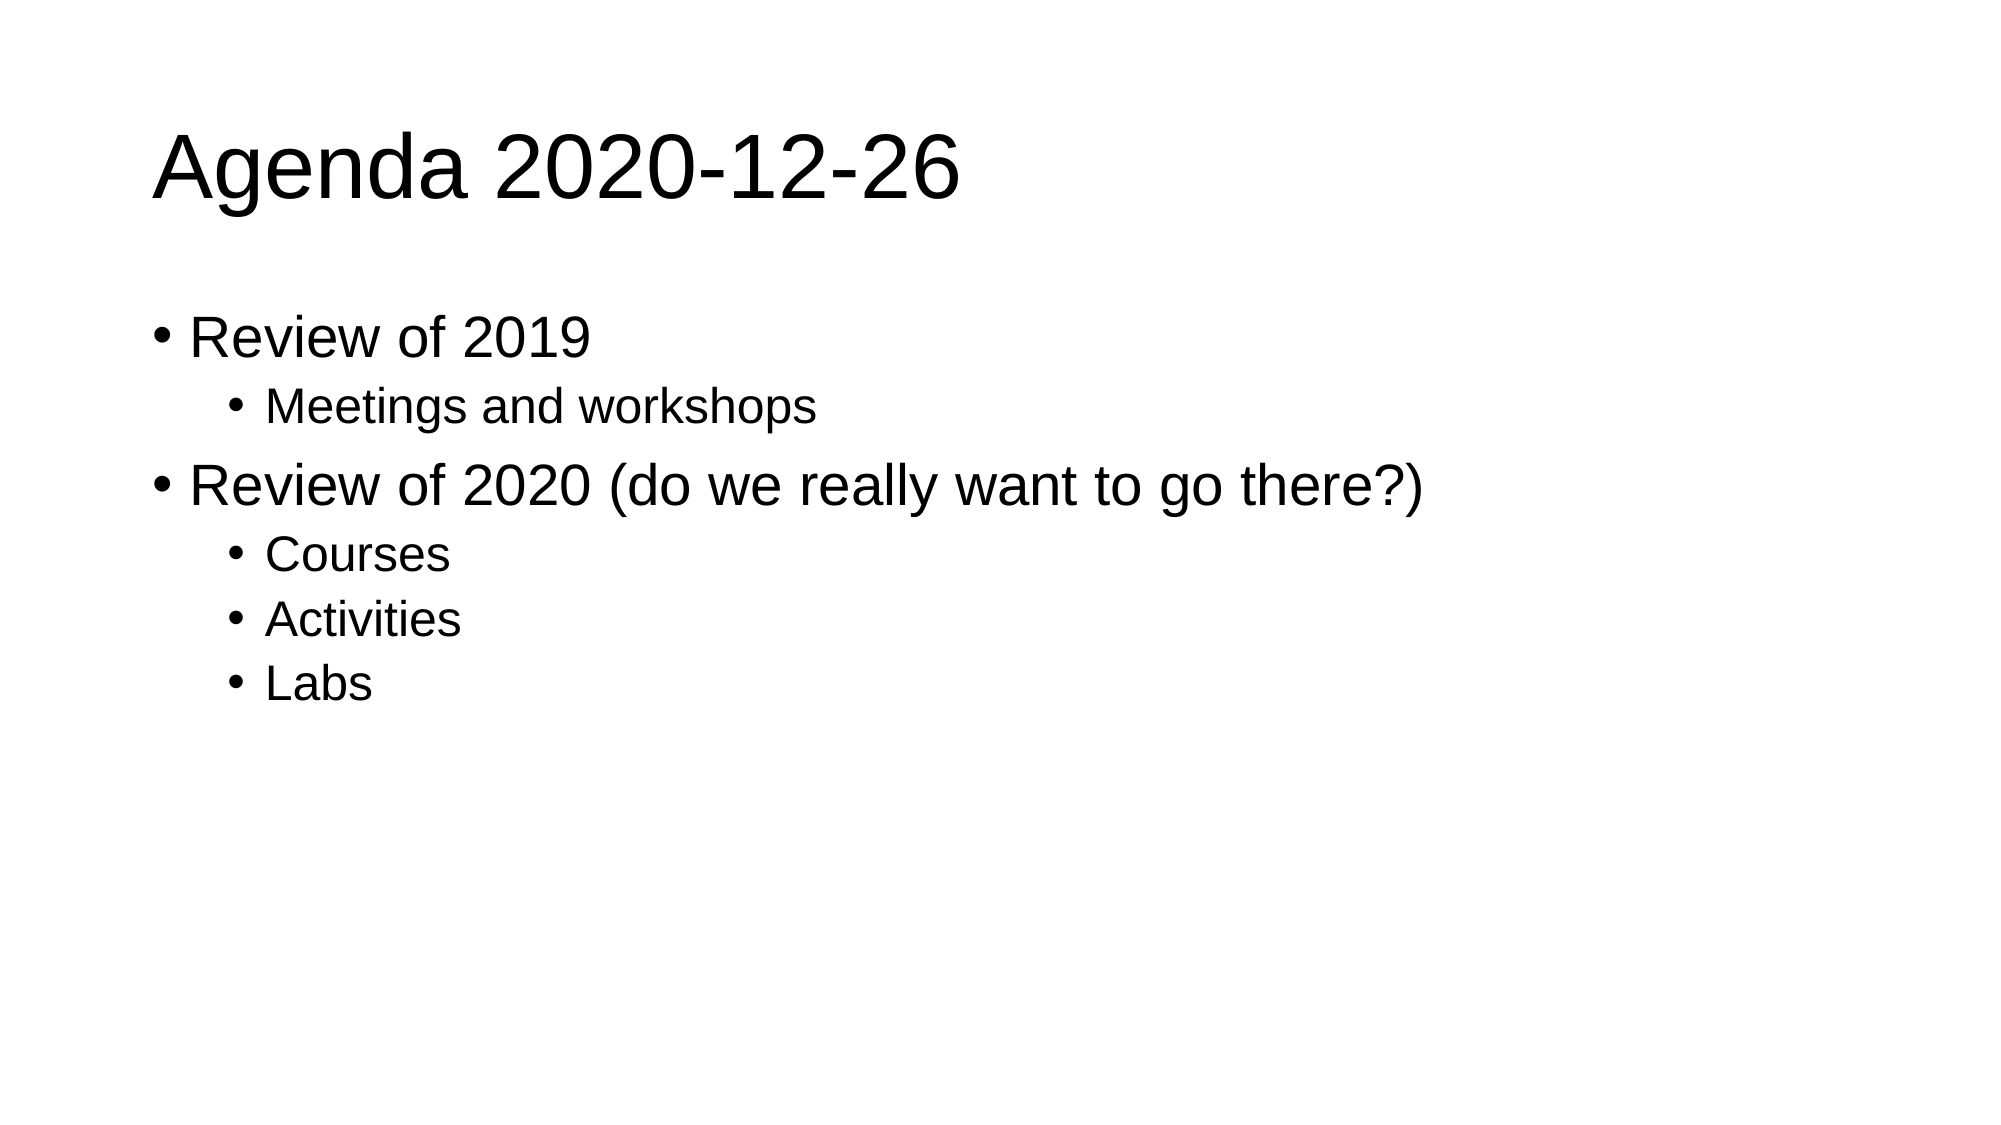

# Agenda 2020-12-26
Review of 2019
Meetings and workshops
Review of 2020 (do we really want to go there?)
Courses
Activities
Labs